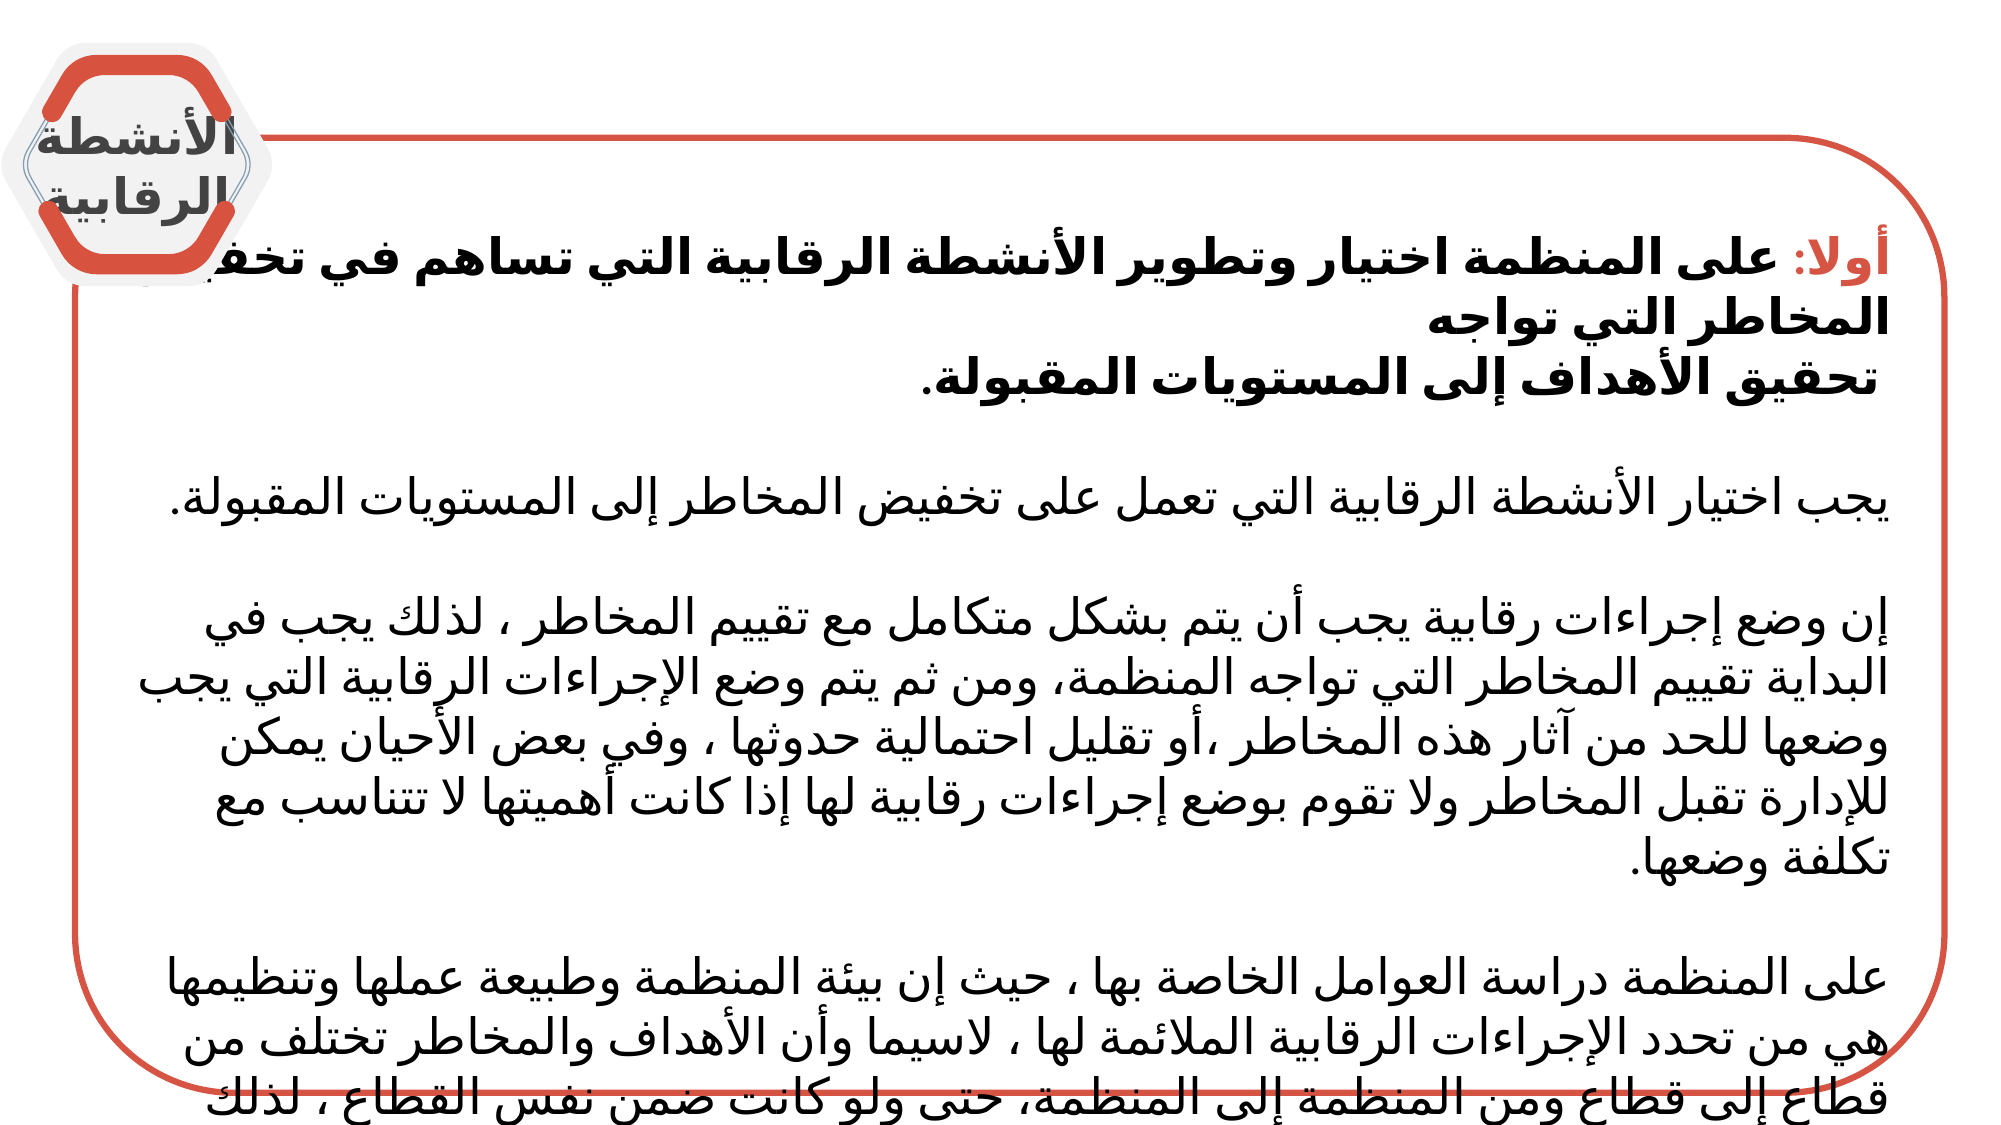

الأنشطة الرقابية

أولا: على المنظمة اختيار وتطوير الأنشطة الرقابية التي تساهم في تخفيض المخاطر التي تواجه
 تحقيق الأهداف إلى المستويات المقبولة.
يجب اختيار الأنشطة الرقابية التي تعمل على تخفيض المخاطر إلى المستويات المقبولة.

إن وضع إجراءات رقابية يجب أن يتم بشكل متكامل مع تقييم المخاطر ، لذلك يجب في البداية تقييم المخاطر التي تواجه المنظمة، ومن ثم يتم وضع الإجراءات الرقابية التي يجب وضعها للحد من آثار هذه المخاطر ،أو تقليل احتمالية حدوثها ، وفي بعض الأحيان يمكن للإدارة تقبل المخاطر ولا تقوم بوضع إجراءات رقابية لها إذا كانت أهميتها لا تتناسب مع تكلفة وضعها.

على المنظمة دراسة العوامل الخاصة بها ، حيث إن بيئة المنظمة وطبيعة عملها وتنظيمها هي من تحدد الإجراءات الرقابية الملائمة لها ، لاسيما وأن الأهداف والمخاطر تختلف من قطاع إلى قطاع ومن المنظمة إلى المنظمة، حتى ولو كانت ضمن نفس القطاع ، لذلك تختلف الإجراءات الرقابية ما بين المنظمات.